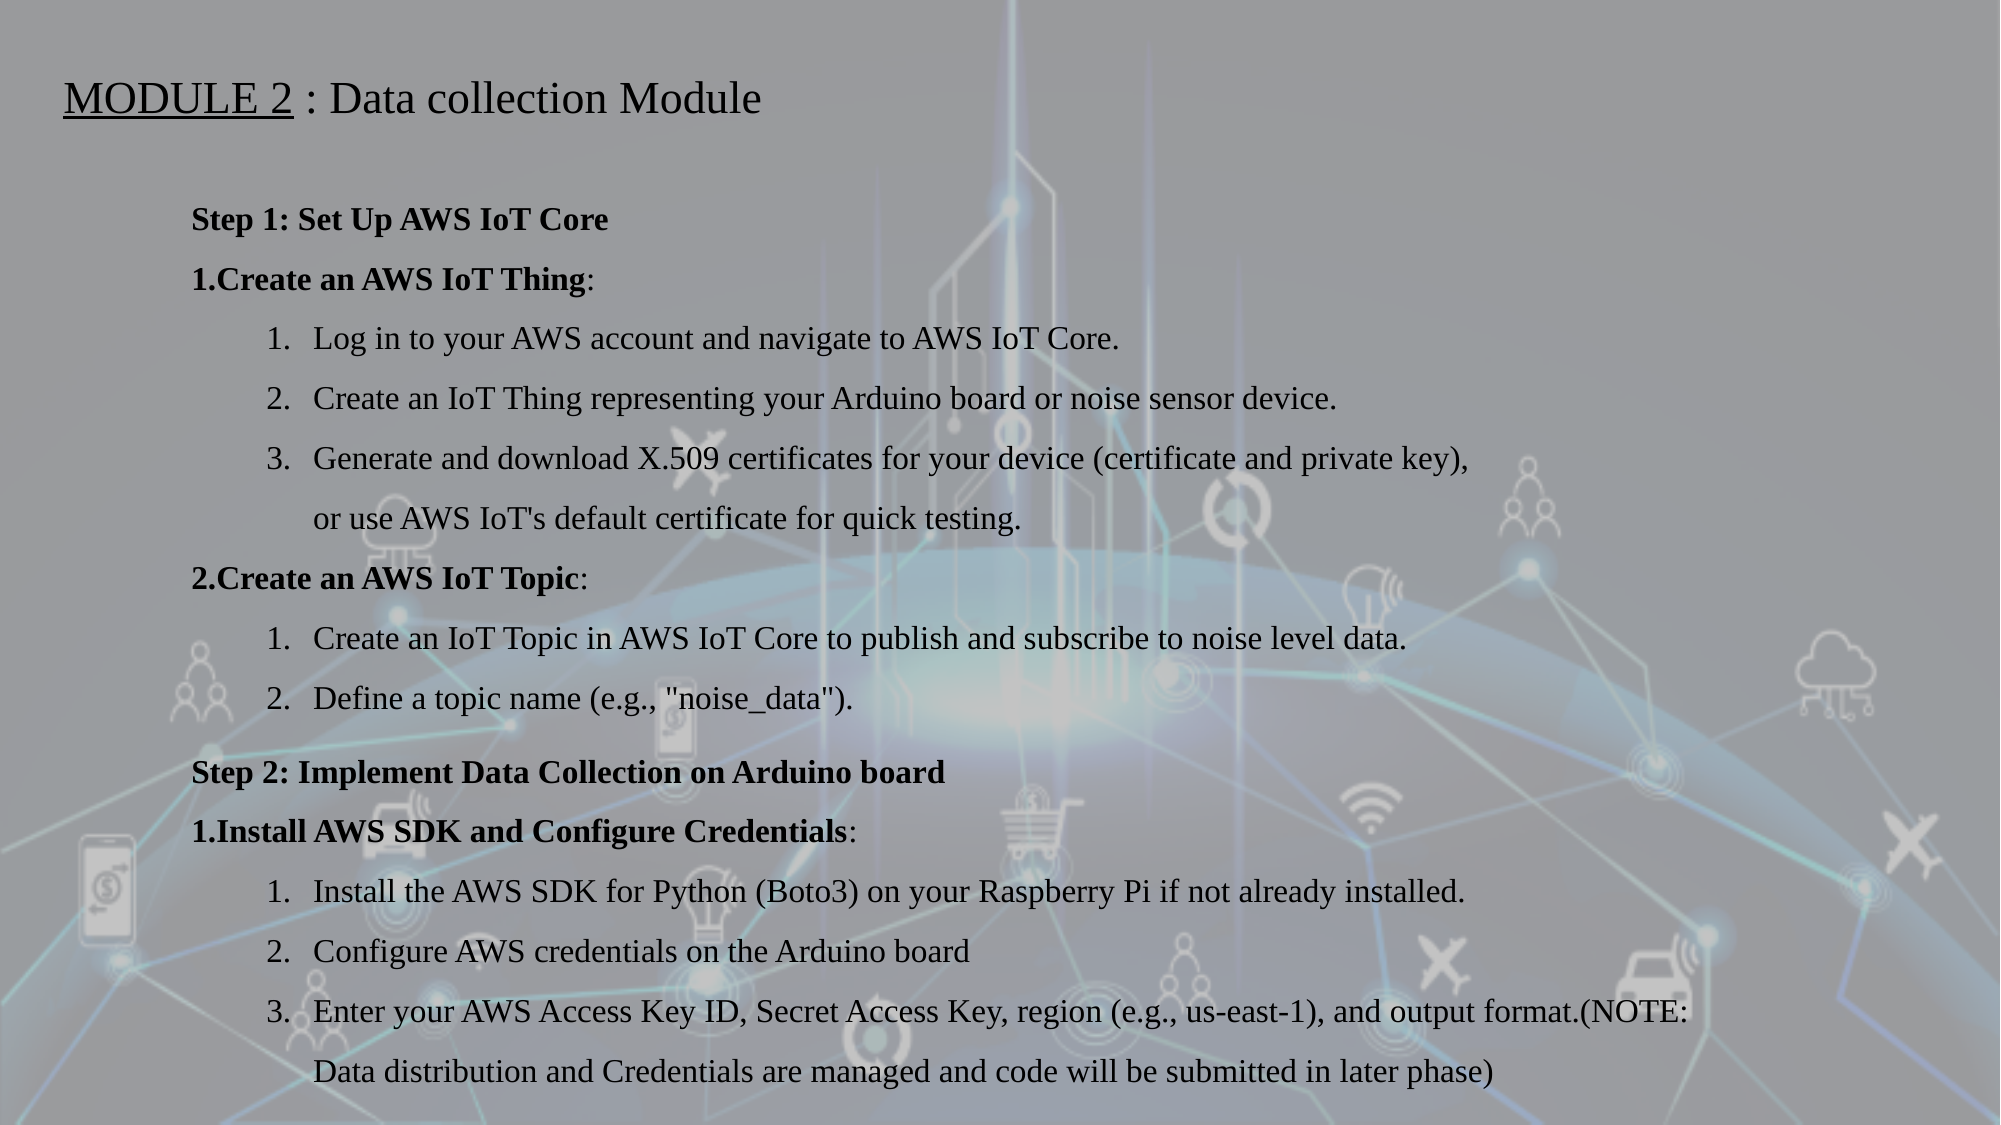

MODULE 2 : Data collection Module
Step 1: Set Up AWS IoT Core
Create an AWS IoT Thing:
Log in to your AWS account and navigate to AWS IoT Core.
Create an IoT Thing representing your Arduino board or noise sensor device.
Generate and download X.509 certificates for your device (certificate and private key), or use AWS IoT's default certificate for quick testing.
Create an AWS IoT Topic:
Create an IoT Topic in AWS IoT Core to publish and subscribe to noise level data.
Define a topic name (e.g., "noise_data").
Step 2: Implement Data Collection on Arduino board
Install AWS SDK and Configure Credentials:
Install the AWS SDK for Python (Boto3) on your Raspberry Pi if not already installed.
Configure AWS credentials on the Arduino board
Enter your AWS Access Key ID, Secret Access Key, region (e.g., us-east-1), and output format.(NOTE: Data distribution and Credentials are managed and code will be submitted in later phase)